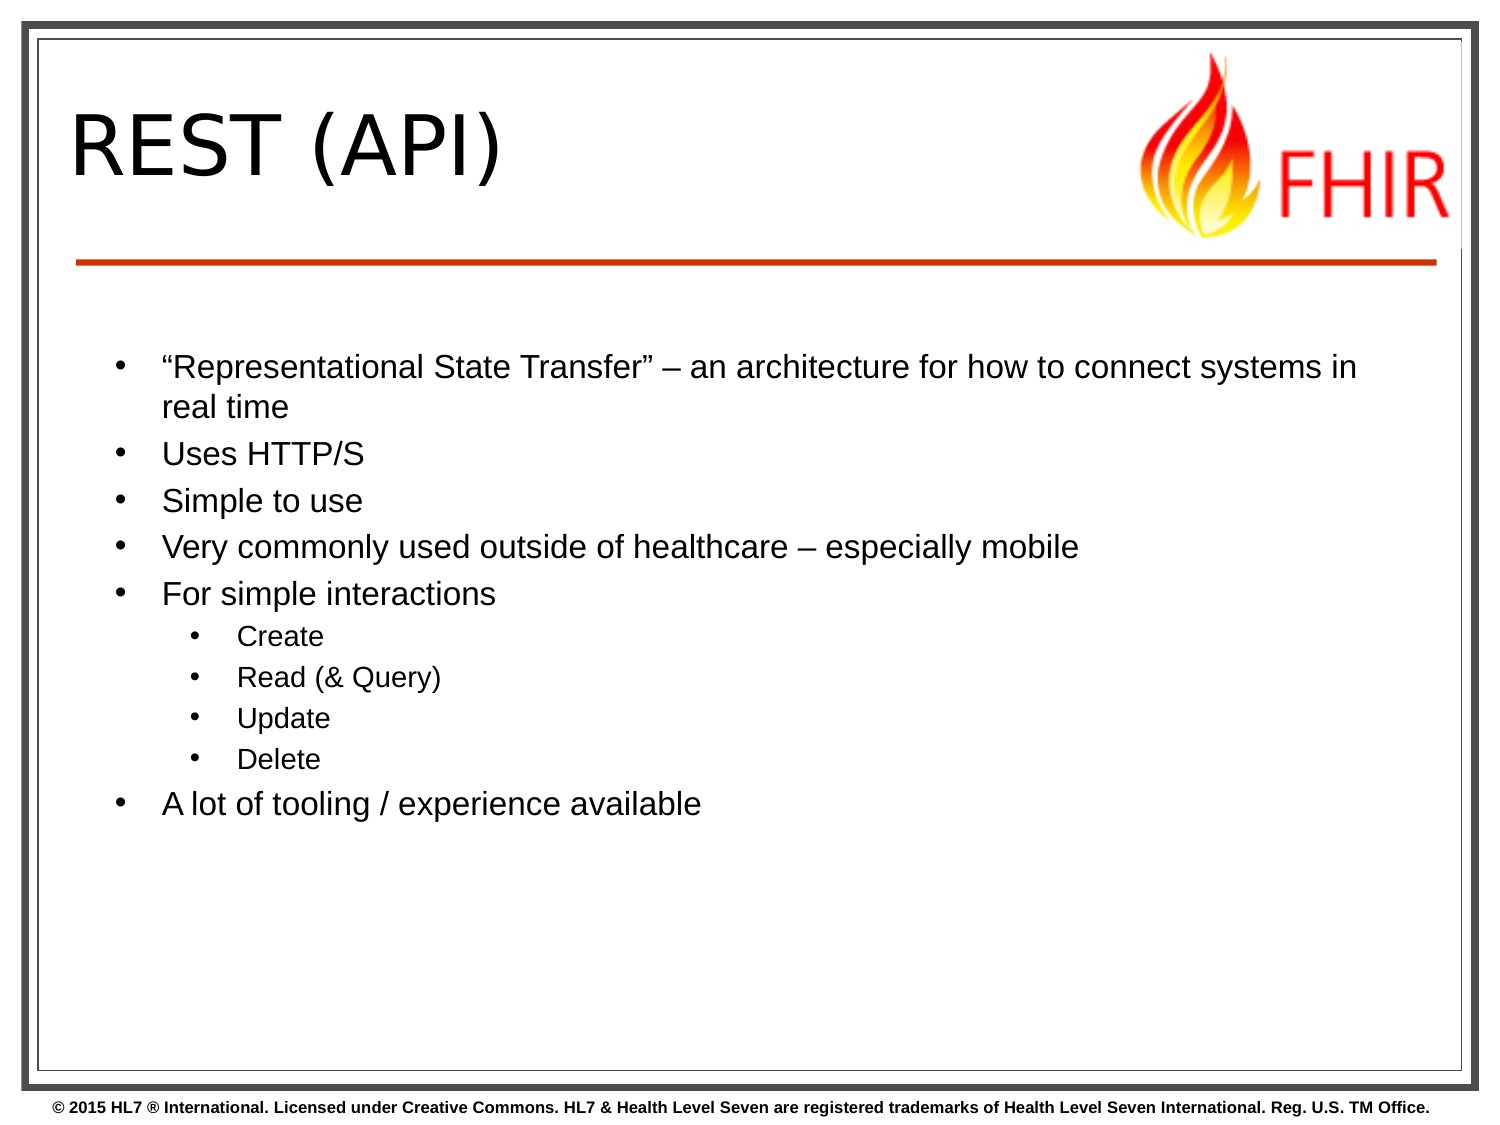

# REST (API)
“Representational State Transfer” – an architecture for how to connect systems in real time
Uses HTTP/S
Simple to use
Very commonly used outside of healthcare – especially mobile
For simple interactions
Create
Read (& Query)
Update
Delete
A lot of tooling / experience available